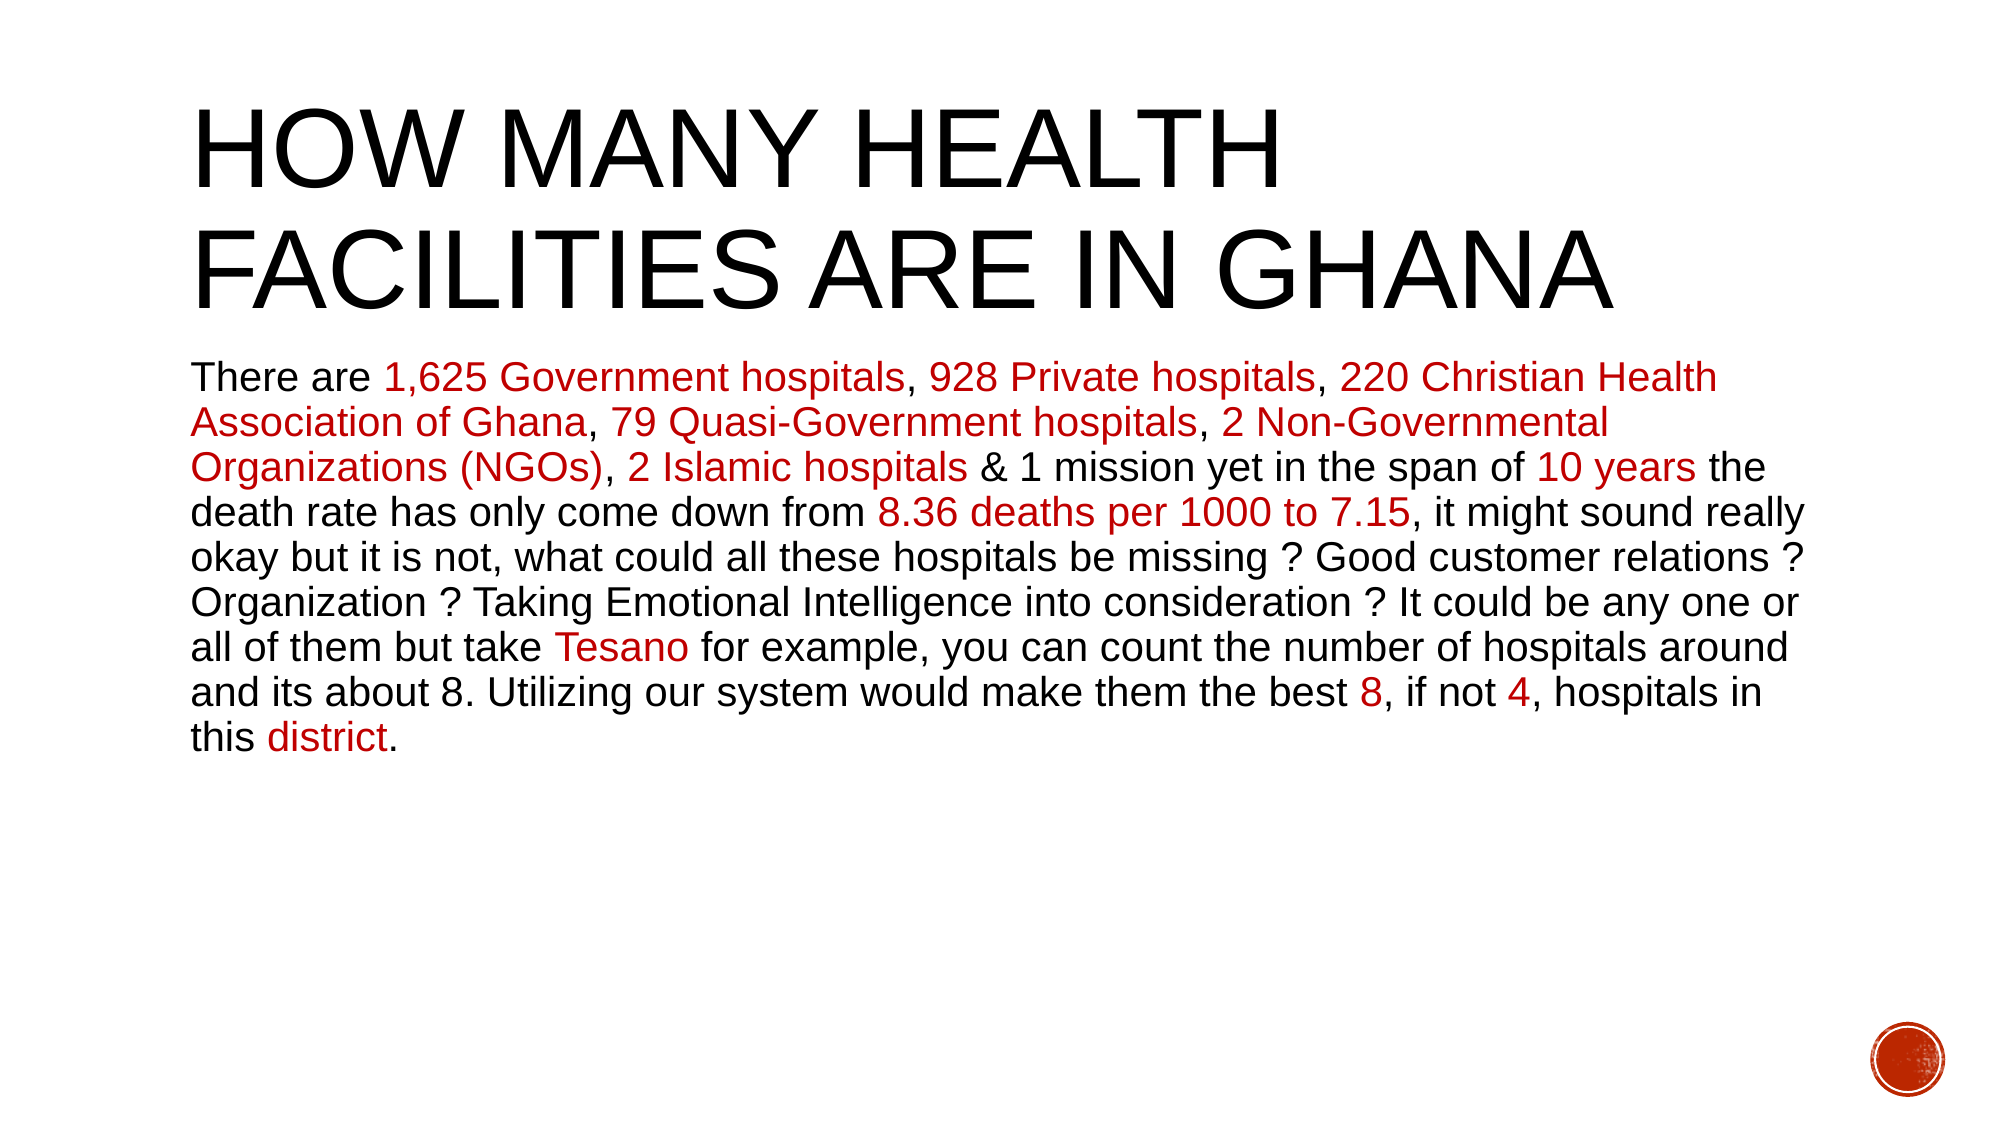

# How many health facilities are in Ghana
There are 1,625 Government hospitals, 928 Private hospitals, 220 Christian Health Association of Ghana, 79 Quasi-Government hospitals, 2 Non-Governmental Organizations (NGOs), 2 Islamic hospitals & 1 mission yet in the span of 10 years the death rate has only come down from 8.36 deaths per 1000 to 7.15, it might sound really okay but it is not, what could all these hospitals be missing ? Good customer relations ? Organization ? Taking Emotional Intelligence into consideration ? It could be any one or all of them but take Tesano for example, you can count the number of hospitals around and its about 8. Utilizing our system would make them the best 8, if not 4, hospitals in this district.